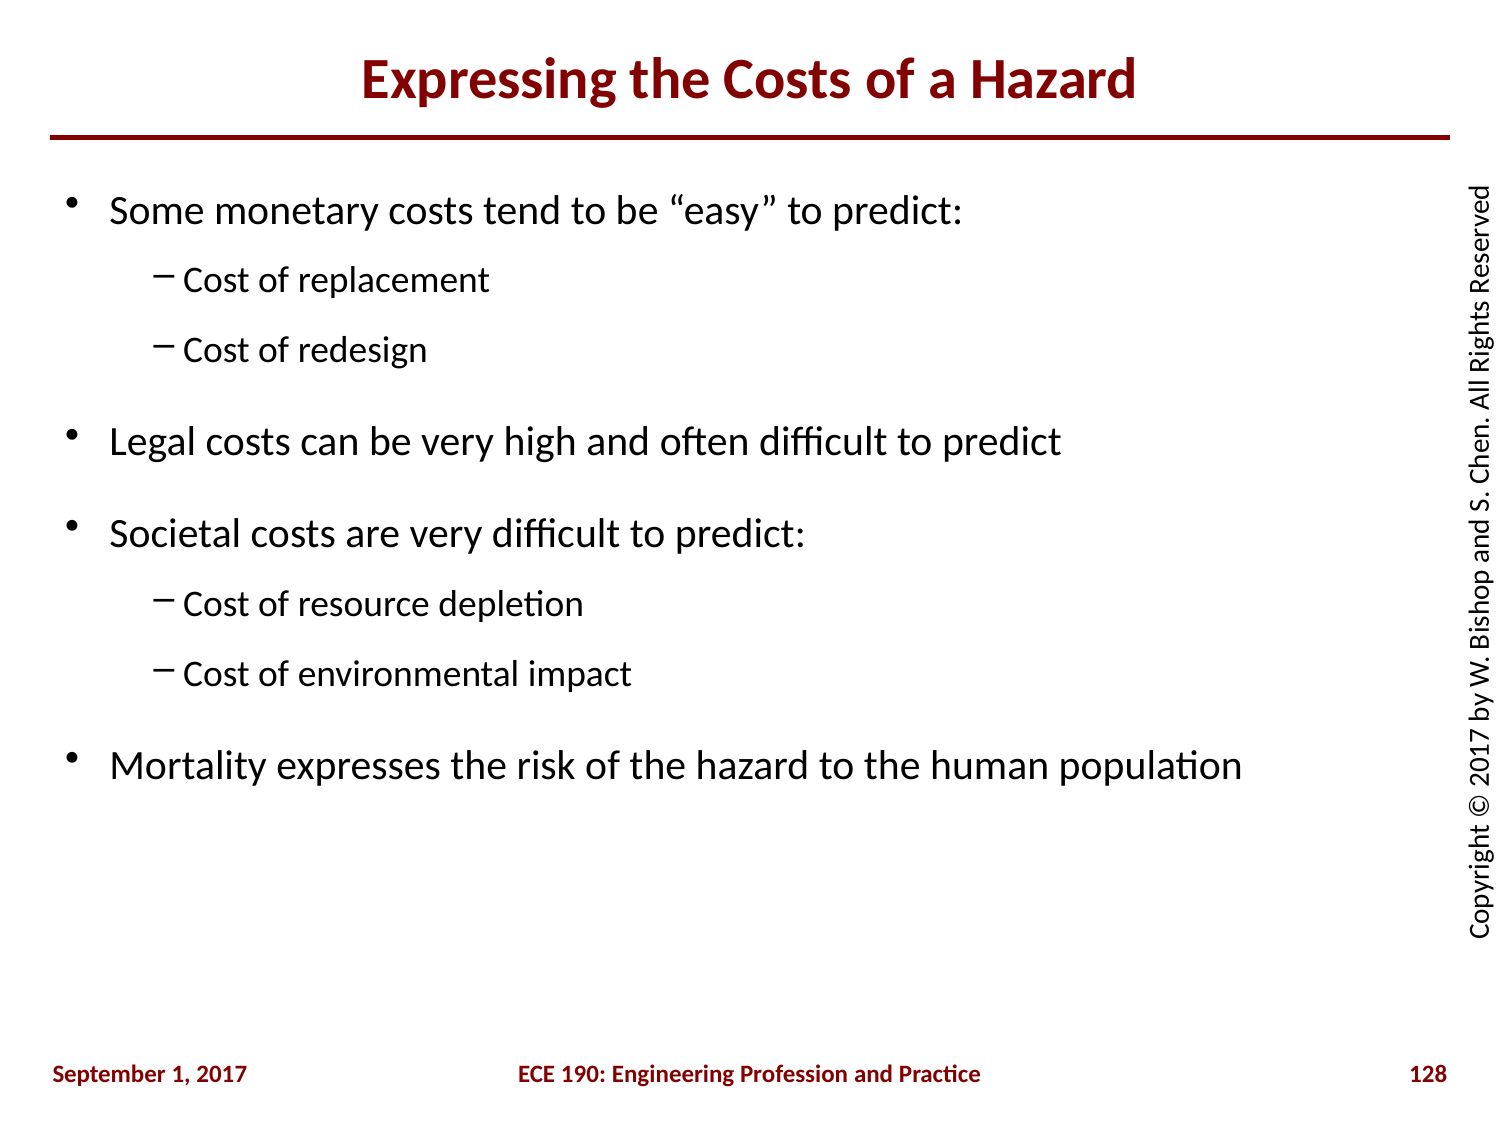

# Expressing the Costs of a Hazard
Some monetary costs tend to be “easy” to predict:
Cost of replacement
Cost of redesign
Legal costs can be very high and often difficult to predict
Societal costs are very difficult to predict:
Cost of resource depletion
Cost of environmental impact
Mortality expresses the risk of the hazard to the human population
September 1, 2017
ECE 190: Engineering Profession and Practice
128